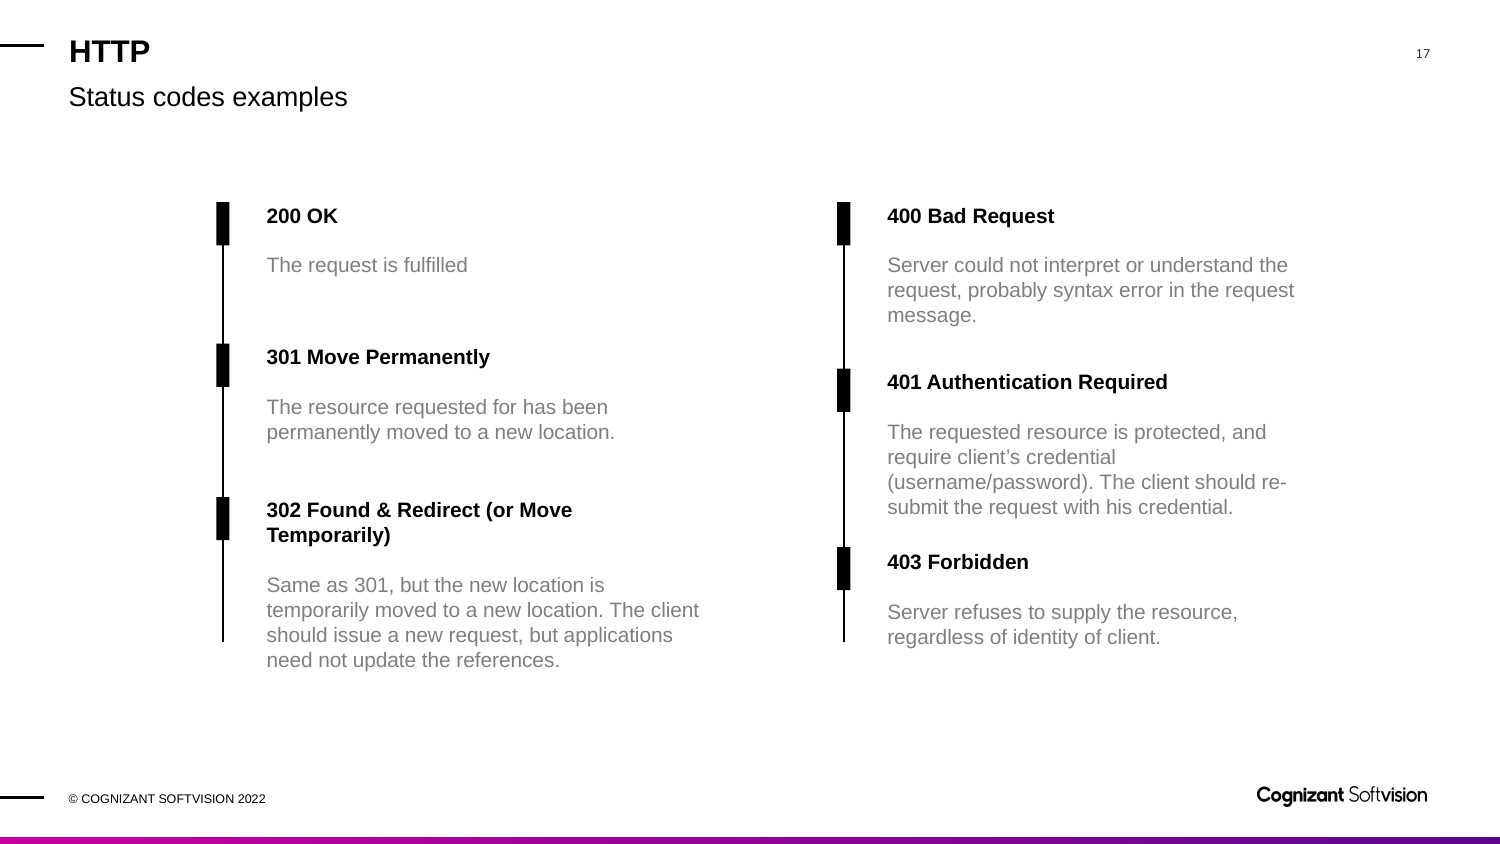

# HTTP
Status codes examples
200 OK

The request is fulfilled
400 Bad Request

Server could not interpret or understand the request, probably syntax error in the request message.

301 Move Permanently

The resource requested for has been permanently moved to a new location.

401 Authentication Required

The requested resource is protected, and require client’s credential (username/password). The client should re-submit the request with his credential.

302 Found & Redirect (or Move Temporarily)

Same as 301, but the new location is temporarily moved to a new location. The client should issue a new request, but applications need not update the references.

403 Forbidden

Server refuses to supply the resource, regardless of identity of client.